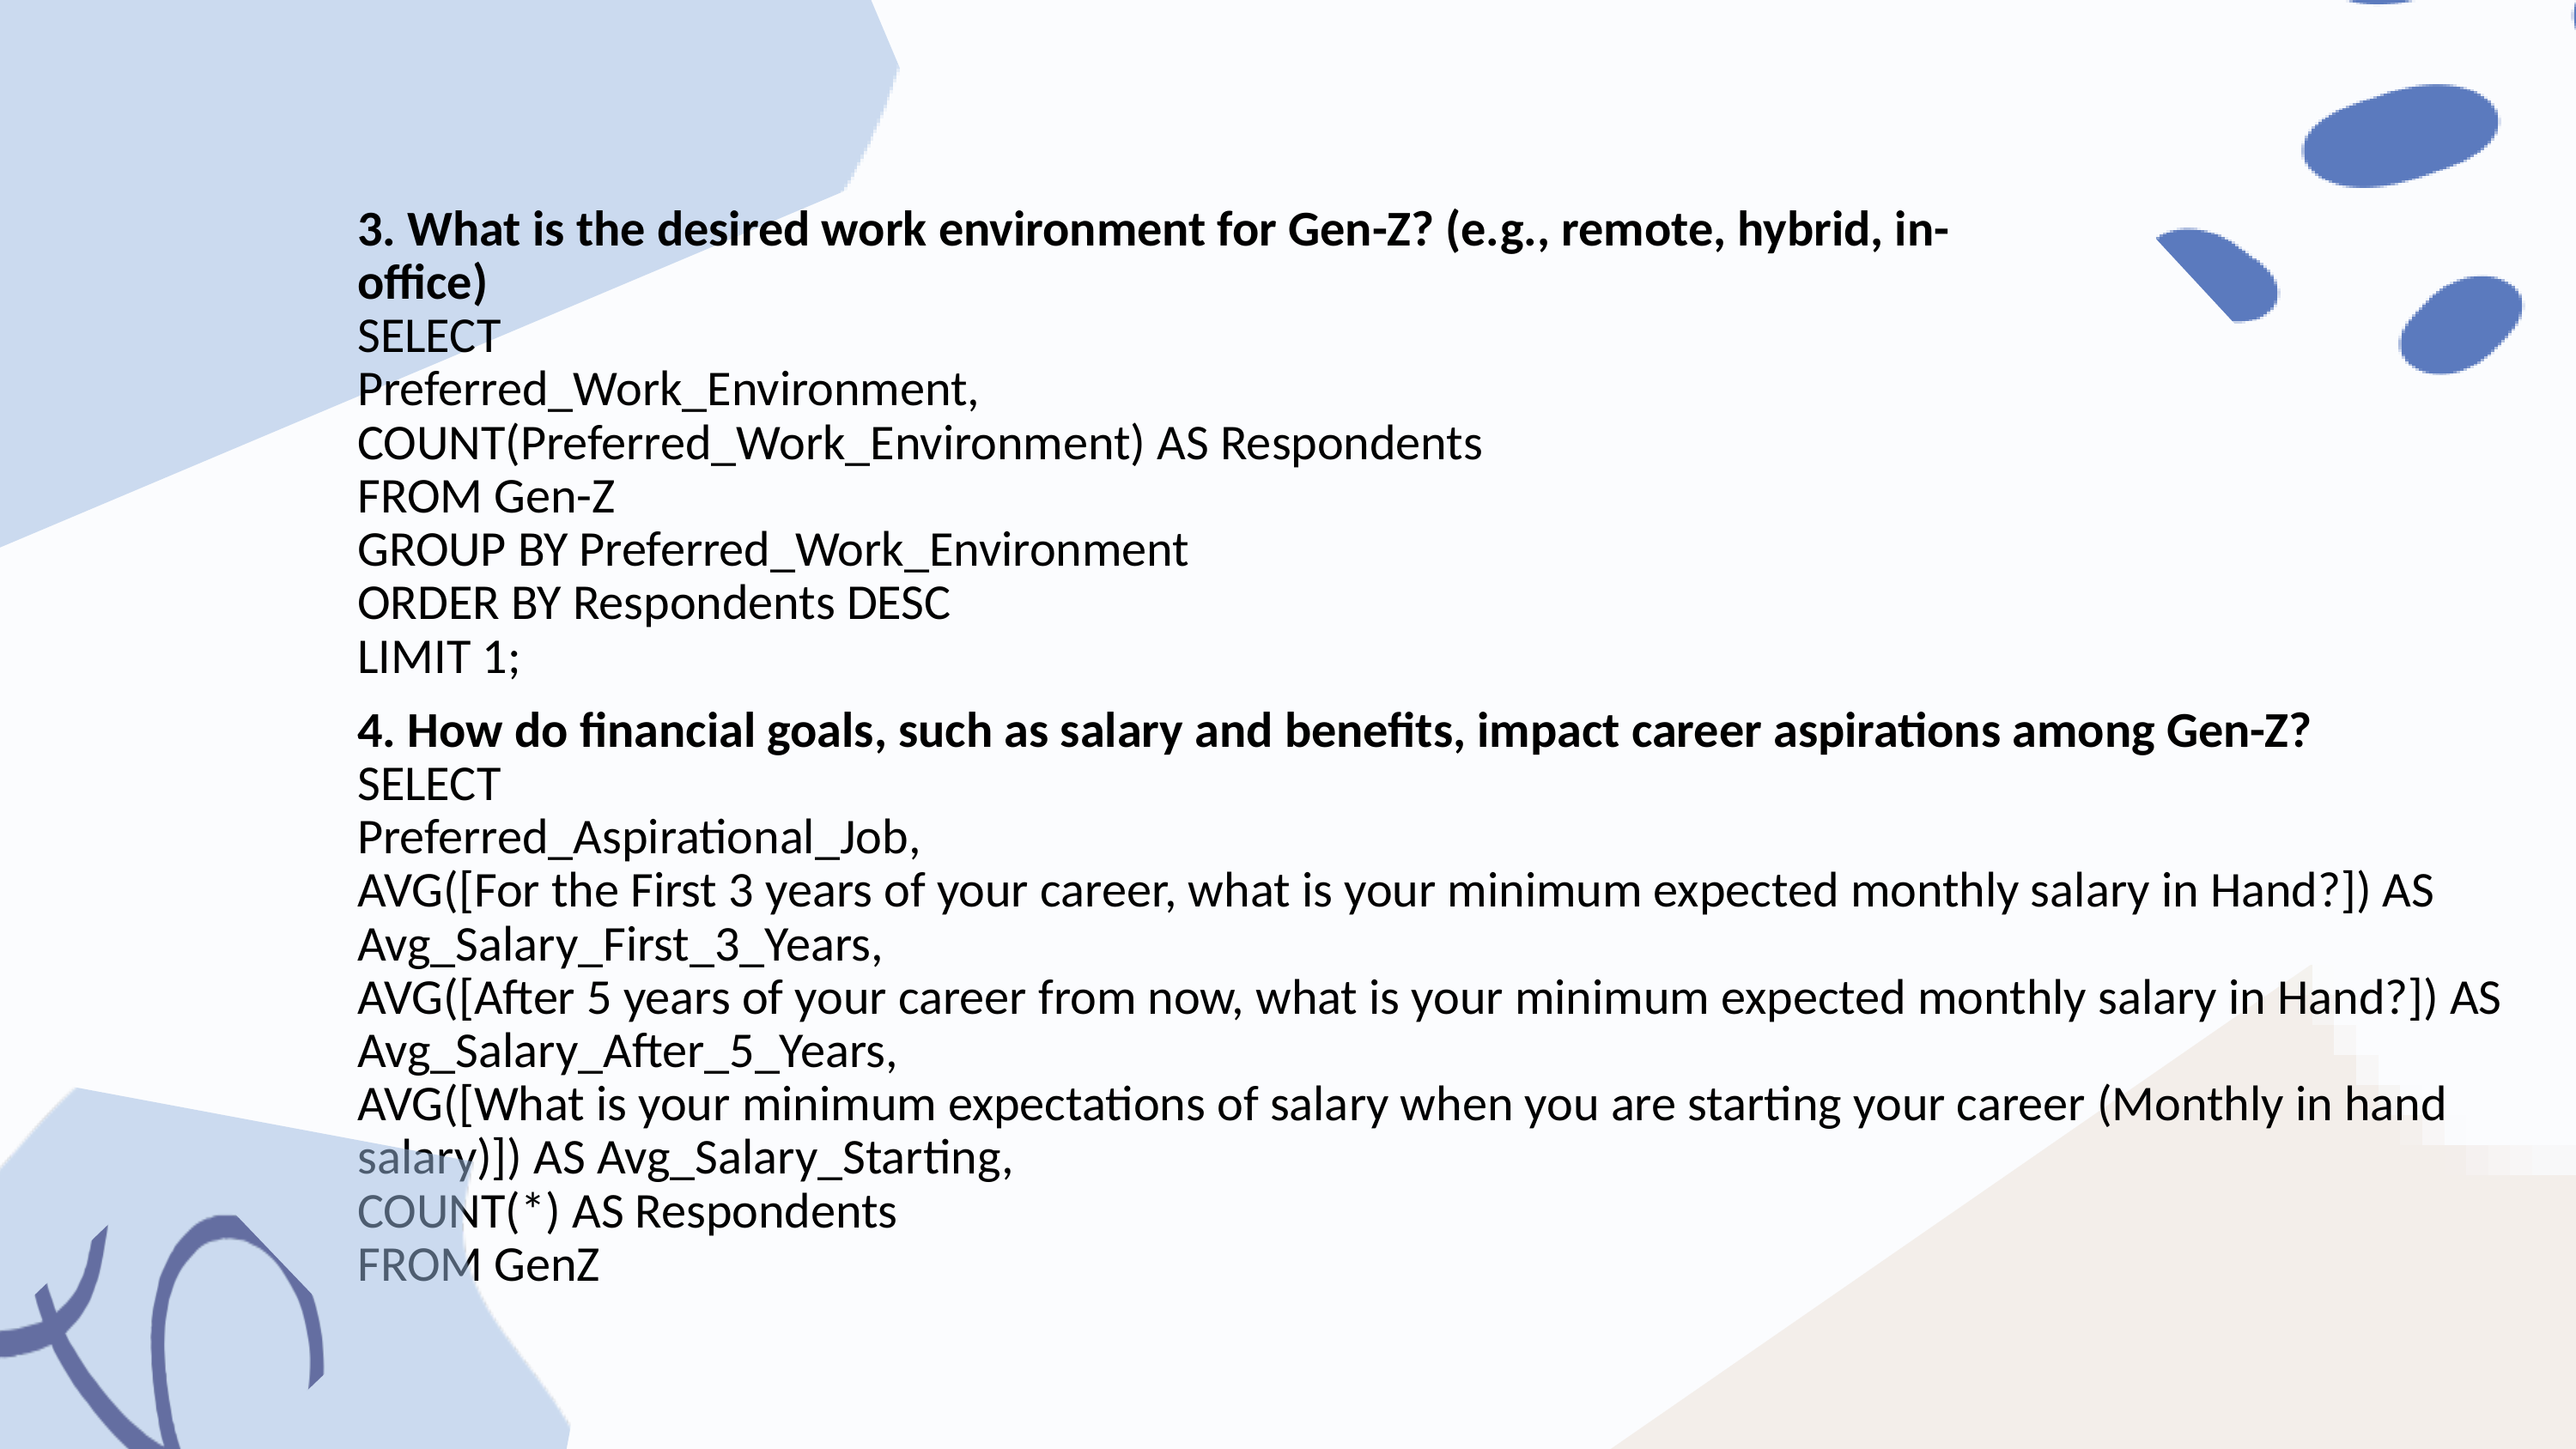

3. What is the desired work environment for Gen-Z? (e.g., remote, hybrid, in-office)
SELECT
Preferred_Work_Environment,
COUNT(Preferred_Work_Environment) AS Respondents
FROM Gen-Z
GROUP BY Preferred_Work_Environment
ORDER BY Respondents DESC
LIMIT 1;

4. How do financial goals, such as salary and benefits, impact career aspirations among Gen-Z?
SELECT
Preferred_Aspirational_Job,
AVG([For the First 3 years of your career, what is your minimum expected monthly salary in Hand?]) AS Avg_Salary_First_3_Years,
AVG([After 5 years of your career from now, what is your minimum expected monthly salary in Hand?]) AS Avg_Salary_After_5_Years,
AVG([What is your minimum expectations of salary when you are starting your career (Monthly in hand salary)]) AS Avg_Salary_Starting,
COUNT(*) AS Respondents
FROM GenZ